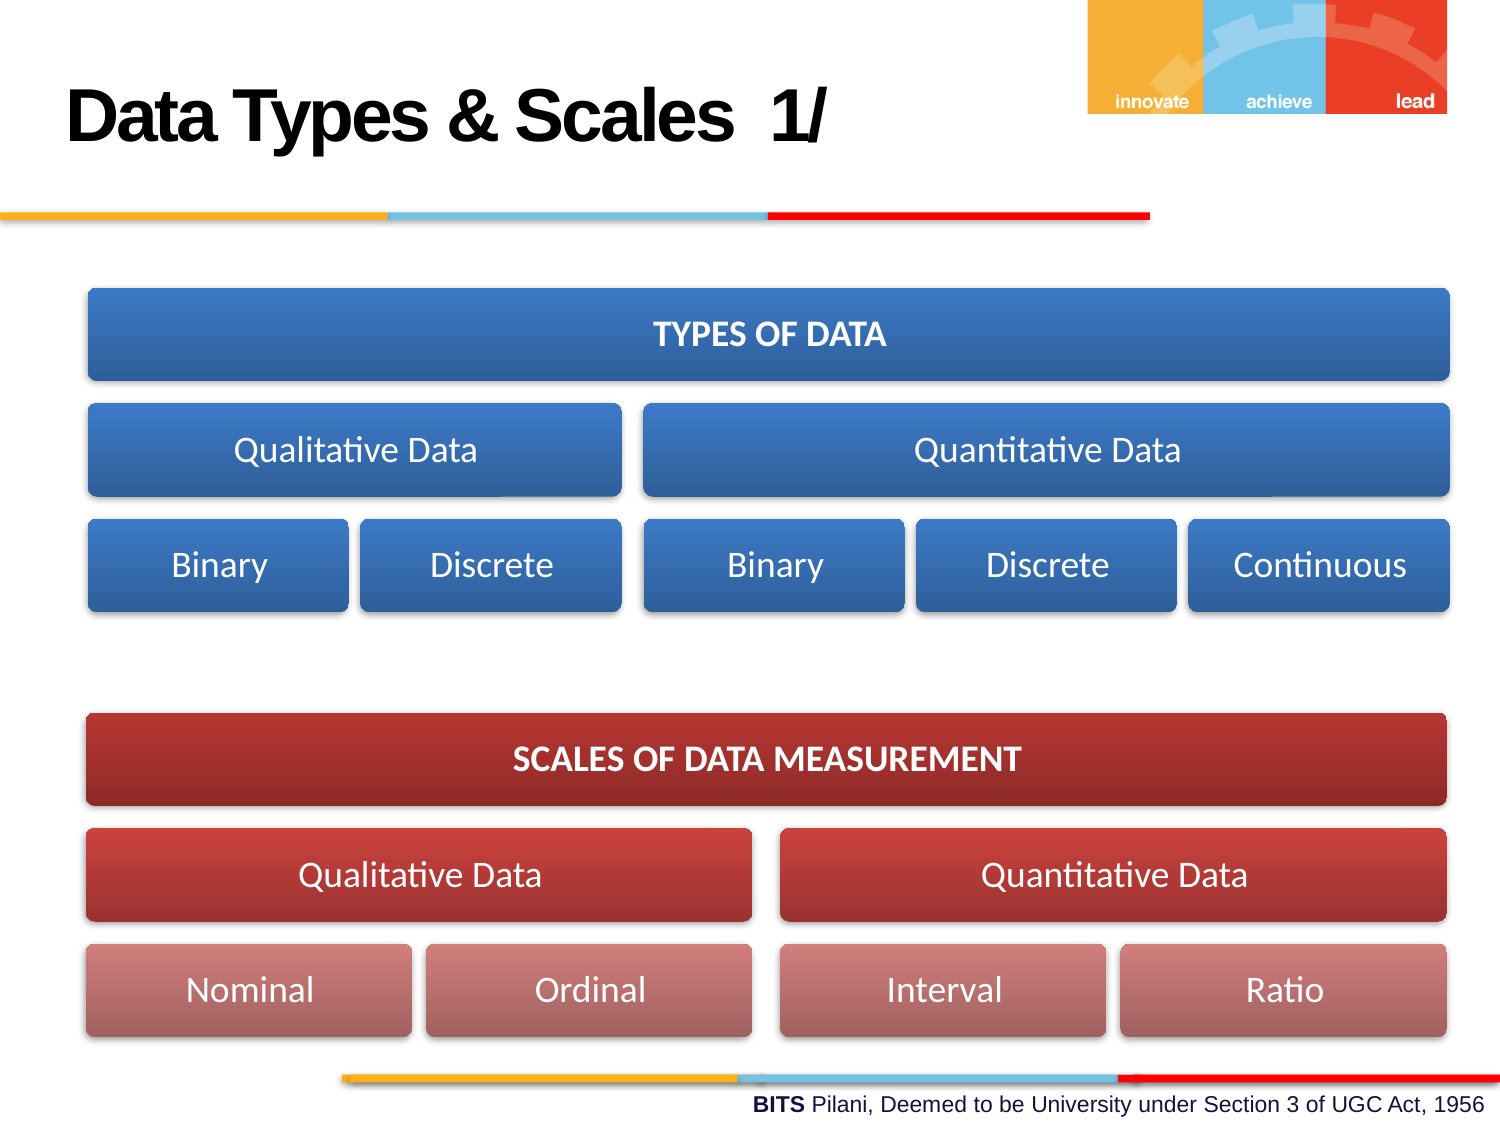

Data Types & Scales  1/
TYPES OF DATA
Qualitative Data
Binary
Discrete
Quantitative Data
Binary
Discrete
Continuous
SCALES OF DATA MEASUREMENT
Qualitative Data
Nominal
Ordinal
Quantitative Data
Interval
Ratio